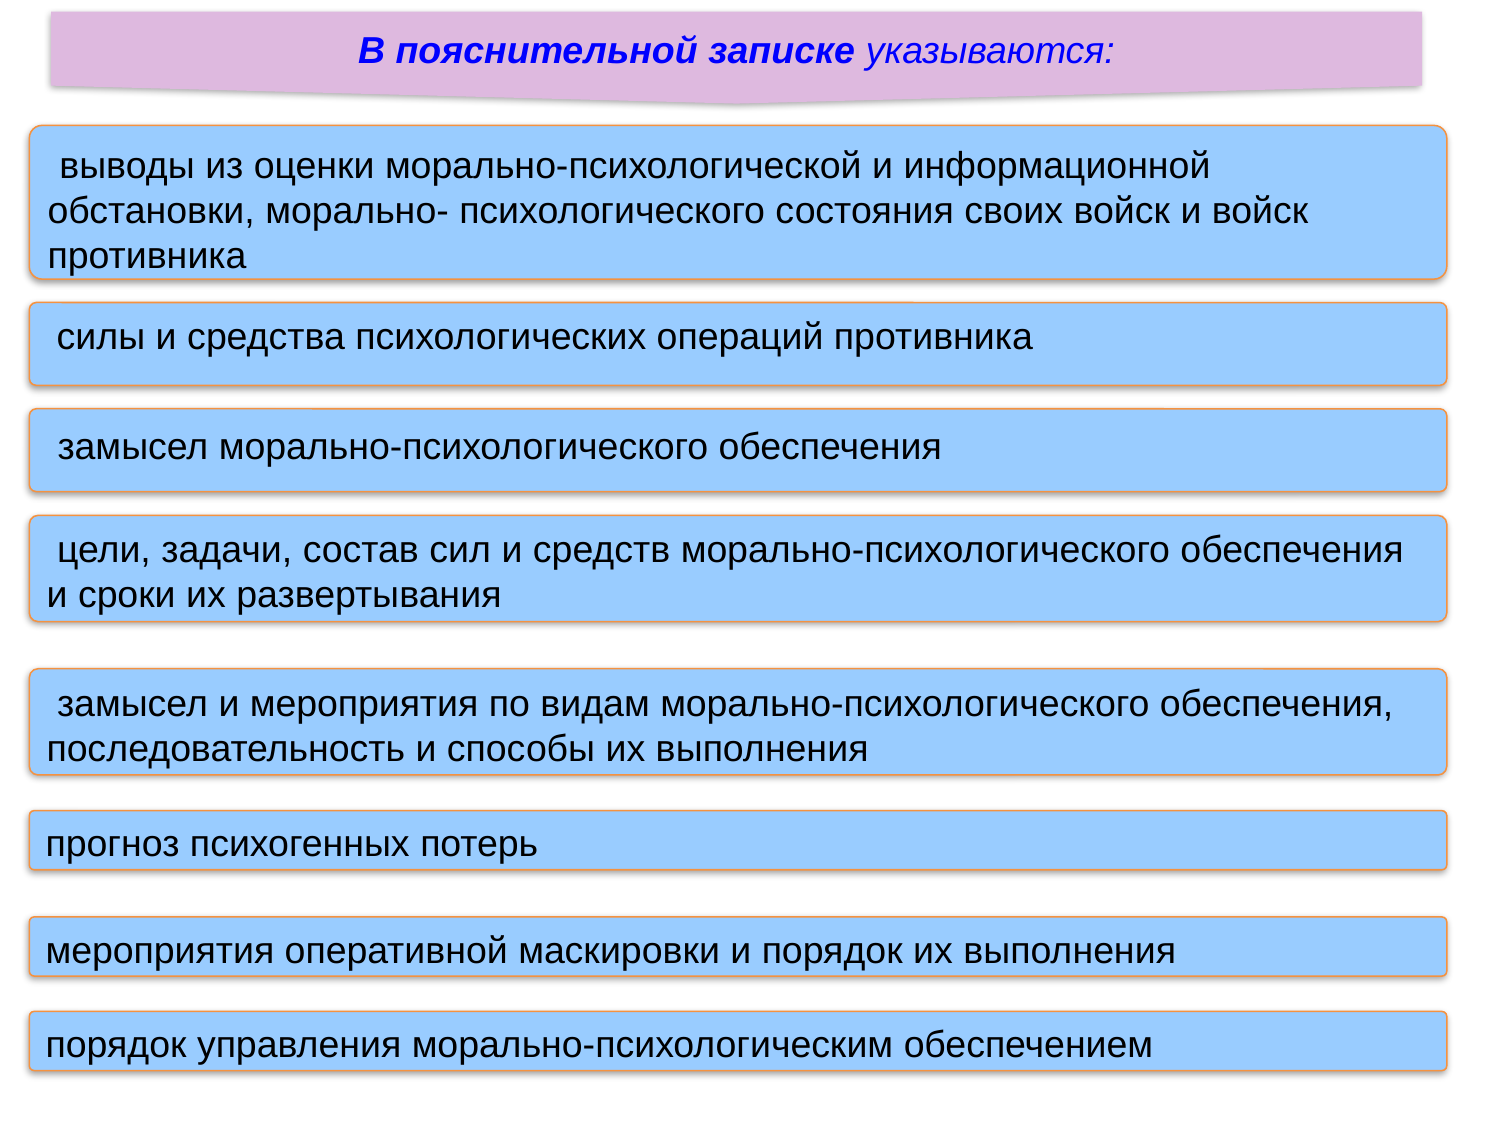

В пояснительной записке указываются:
 выводы из оценки морально-психологической и информационной обстановки, морально- психологического состояния своих войск и войск противника
 силы и средства психологических операций противника
 замысел морально-психологического обеспечения
 цели, задачи, состав сил и средств морально-психологического обеспечения и сроки их развертывания
 замысел и мероприятия по видам морально-психологического обеспечения, последовательность и способы их выполнения
прогноз психогенных потерь
мероприятия оперативной маскировки и порядок их выполнения

порядок управления морально-психологическим обеспечением